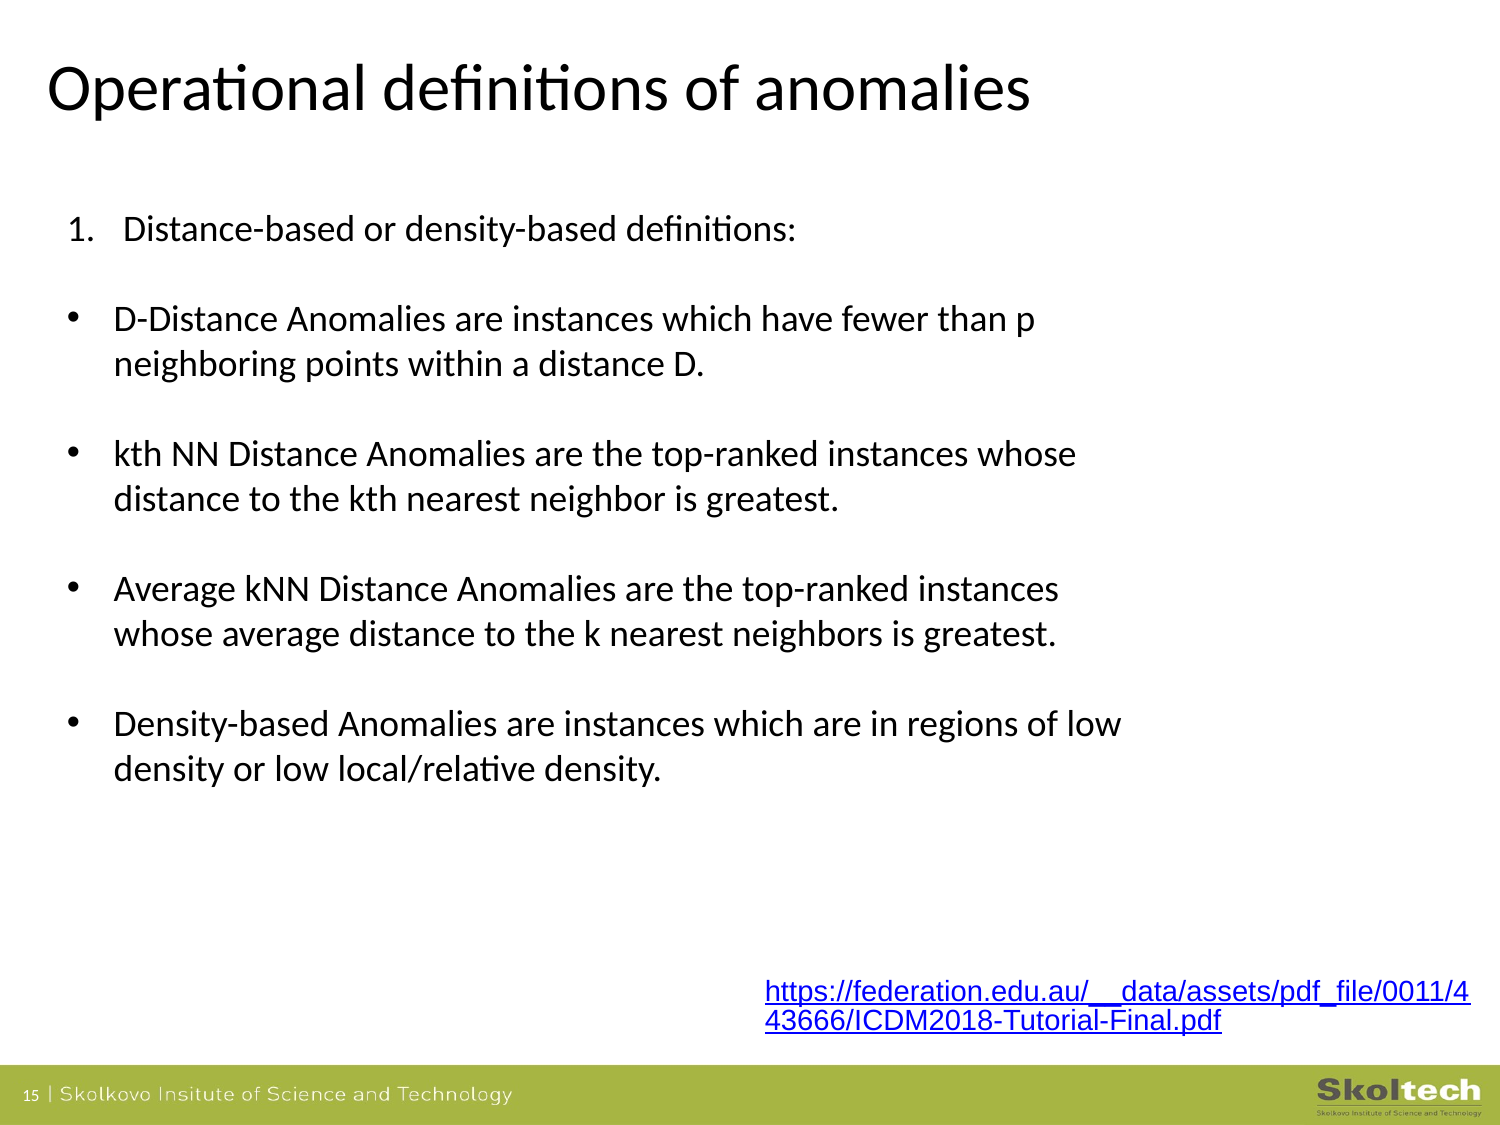

Operational definitions of anomalies
Distance-based or density-based definitions:

D-Distance Anomalies are instances which have fewer than p neighboring points within a distance D.

kth NN Distance Anomalies are the top-ranked instances whose distance to the kth nearest neighbor is greatest.

Average kNN Distance Anomalies are the top-ranked instances whose average distance to the k nearest neighbors is greatest.

Density-based Anomalies are instances which are in regions of low density or low local/relative density.

https://federation.edu.au/__data/assets/pdf_file/0011/443666/ICDM2018-Tutorial-Final.pdf